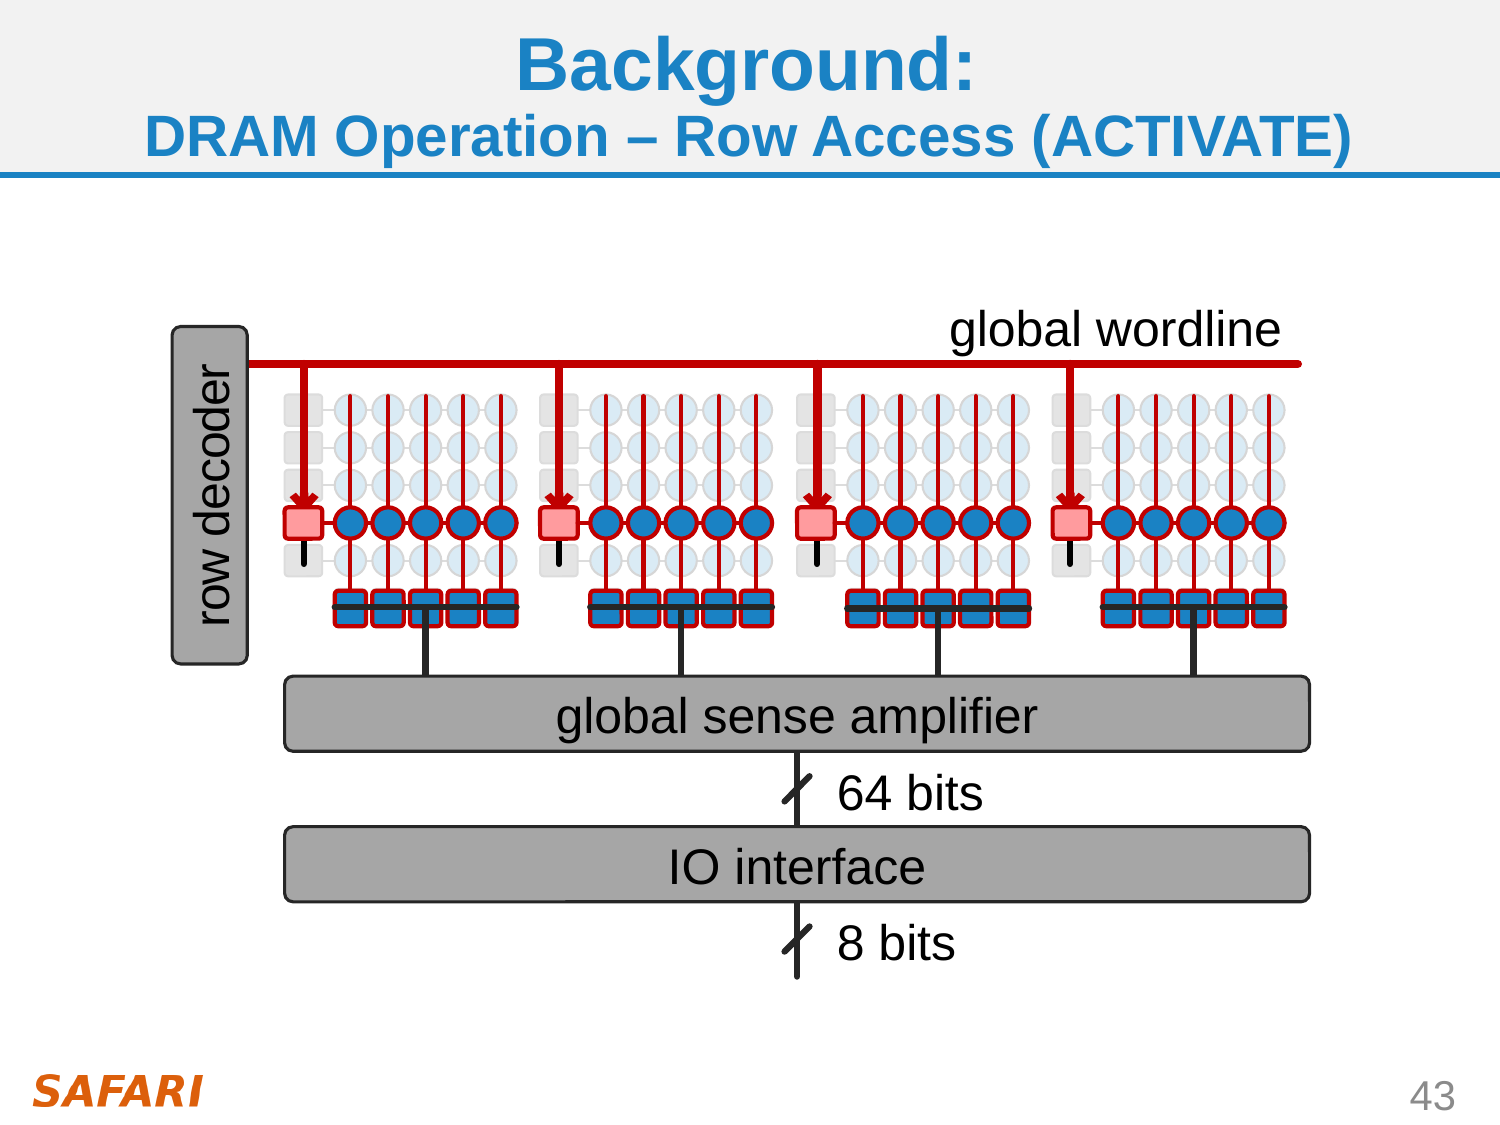

# Background: DRAM Operation – Row Access (ACTIVATE)
global wordline

row decoder

global sense amplifier
IO interface
64 bits
8 bits